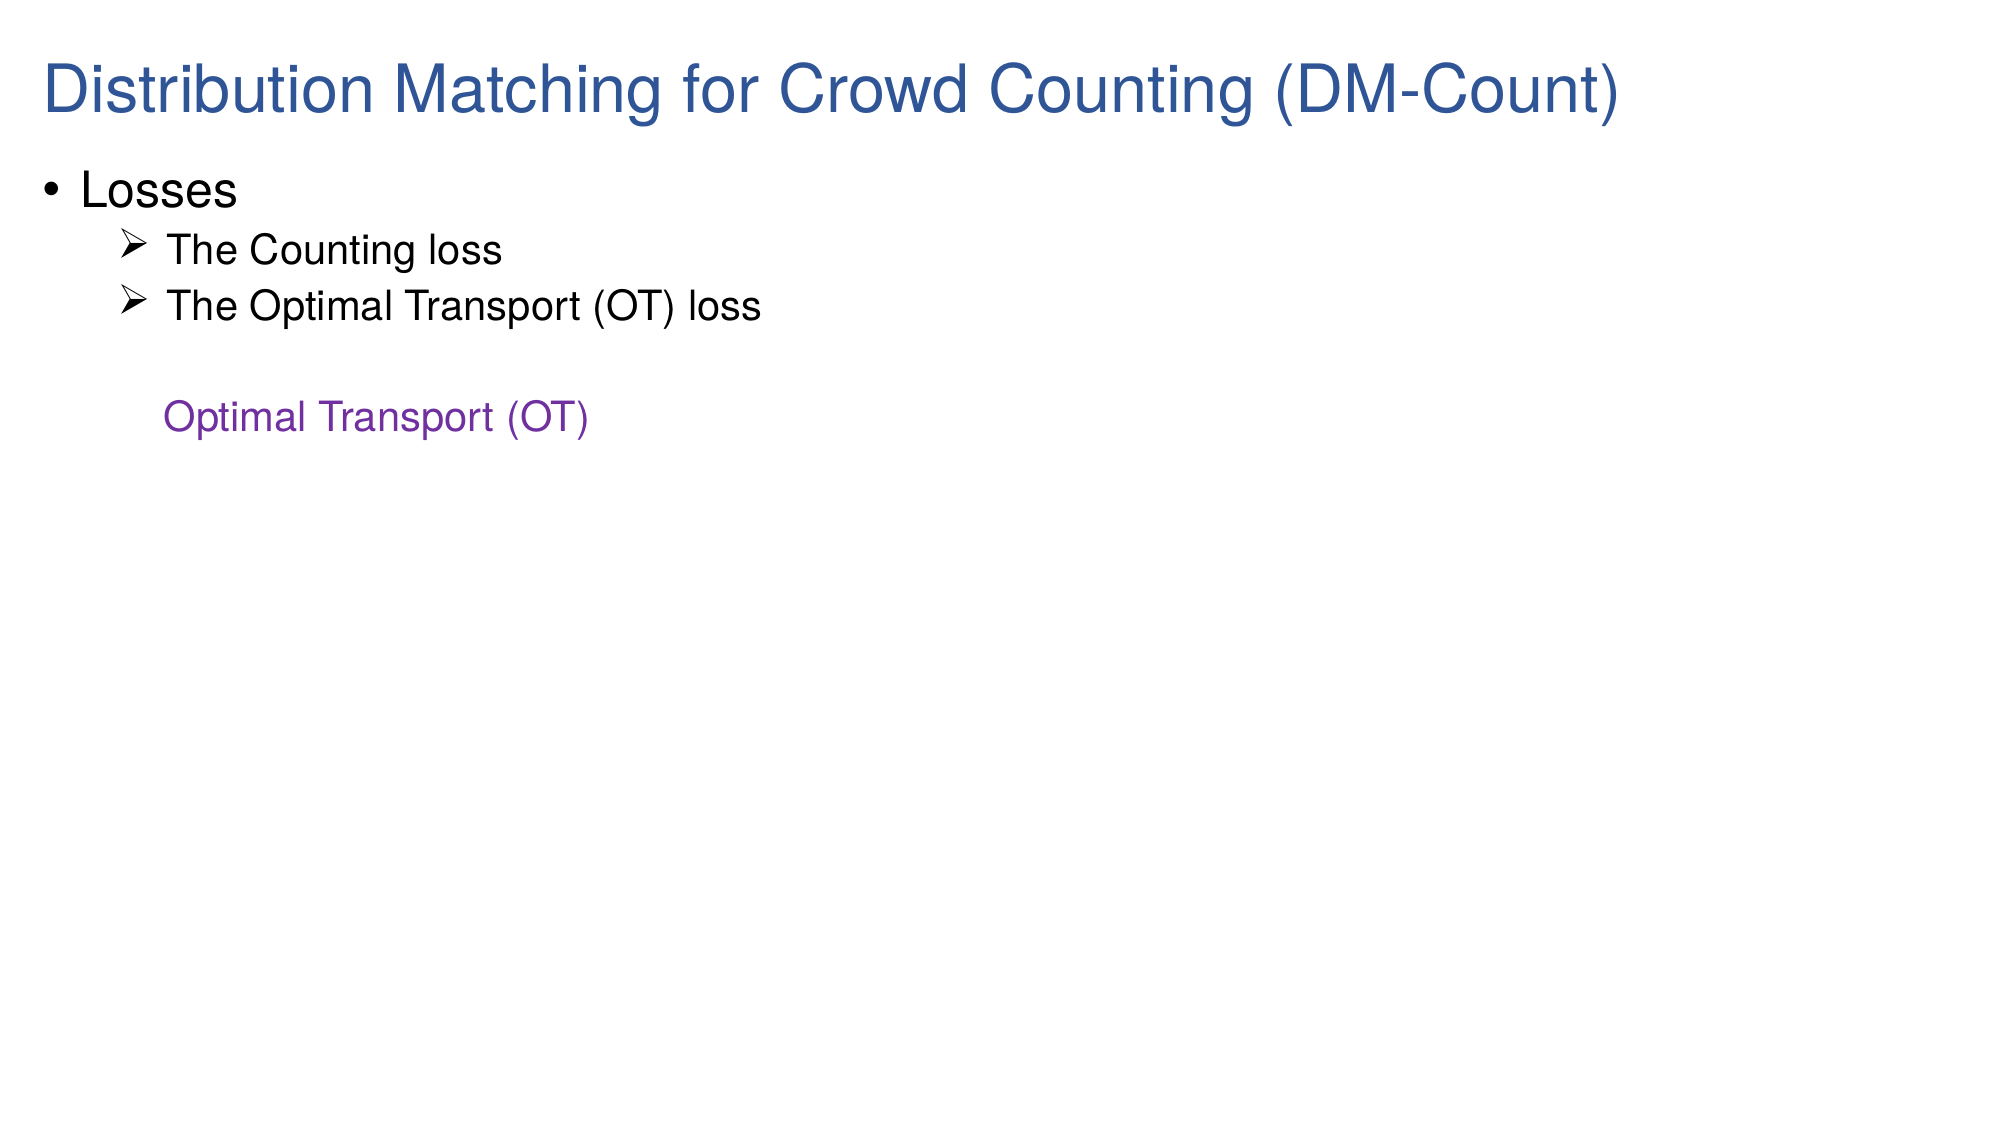

# Distribution Matching for Crowd Counting (DM-Count)
Losses
 The Counting loss
 The Optimal Transport (OT) loss

    Optimal Transport (OT)